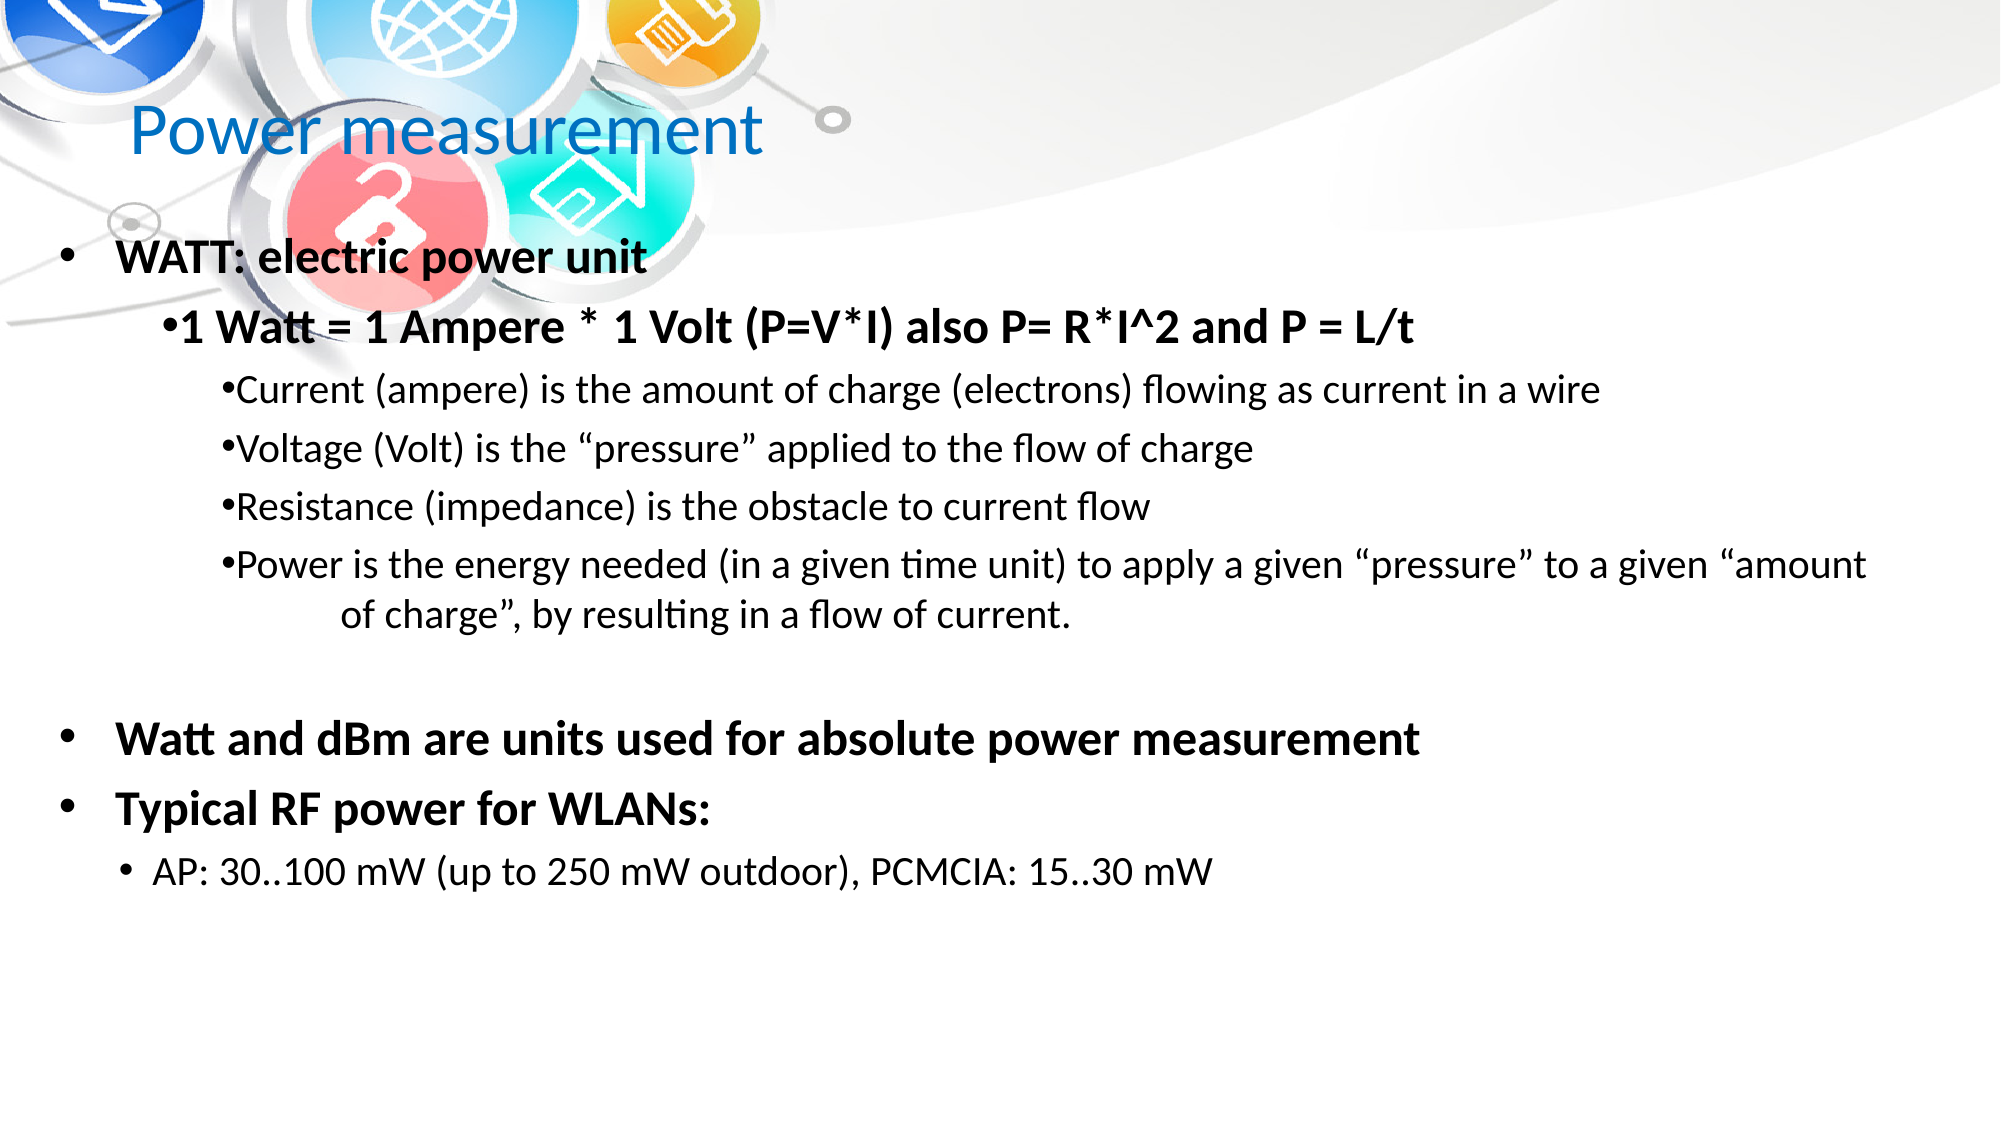

# Power measurement
WATT: electric power unit
1 Watt = 1 Ampere * 1 Volt (P=V*I) also P= R*I^2 and P = L/t
Current (ampere) is the amount of charge (electrons) flowing as current in a wire
Voltage (Volt) is the “pressure” applied to the flow of charge
Resistance (impedance) is the obstacle to current flow
Power is the energy needed (in a given time unit) to apply a given “pressure” to a given “amount 	  of charge”, by resulting in a flow of current.

Watt and dBm are units used for absolute power measurement
Typical RF power for WLANs:
  AP: 30..100 mW (up to 250 mW outdoor), PCMCIA: 15..30 mW